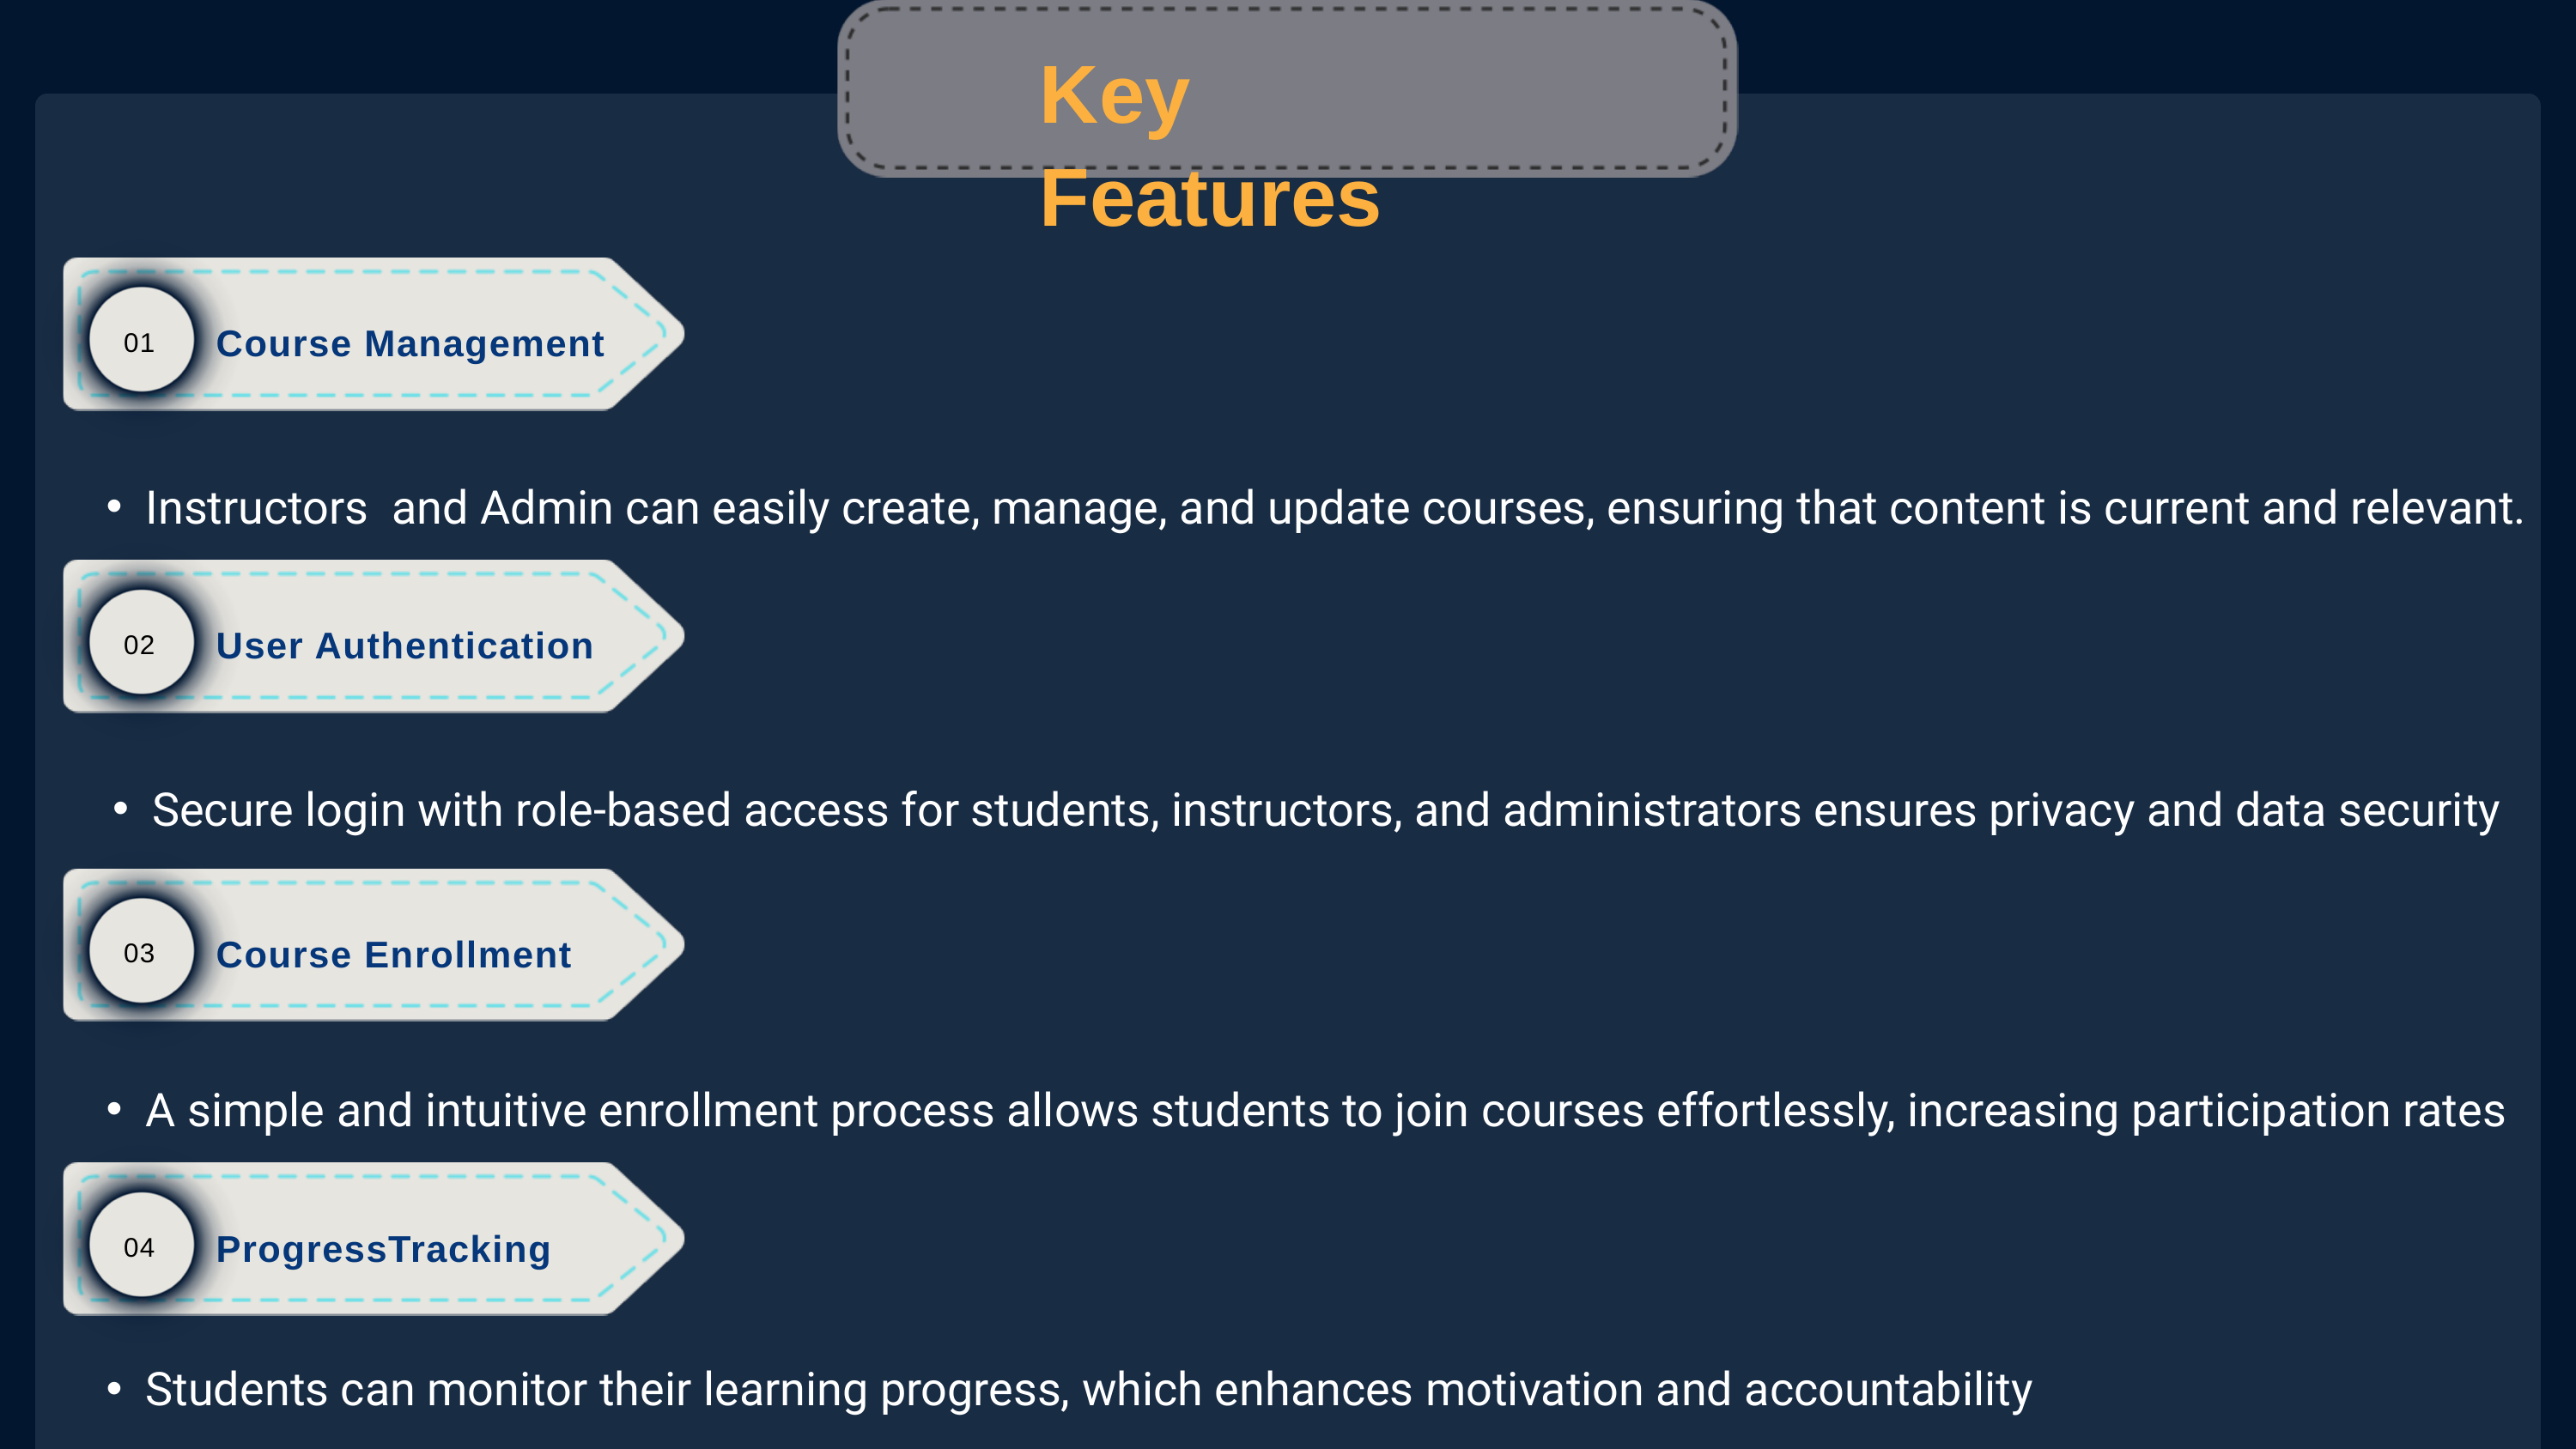

Key Features

Course Management
01
Instructors  and Admin can easily create, manage, and update courses, ensuring that content is current and relevant.

User Authentication
02
Secure login with role-based access for students, instructors, and administrators ensures privacy and data security

Course Enrollment
03
A simple and intuitive enrollment process allows students to join courses effortlessly, increasing participation rates

ProgressTracking
04
Students can monitor their learning progress, which enhances motivation and accountability